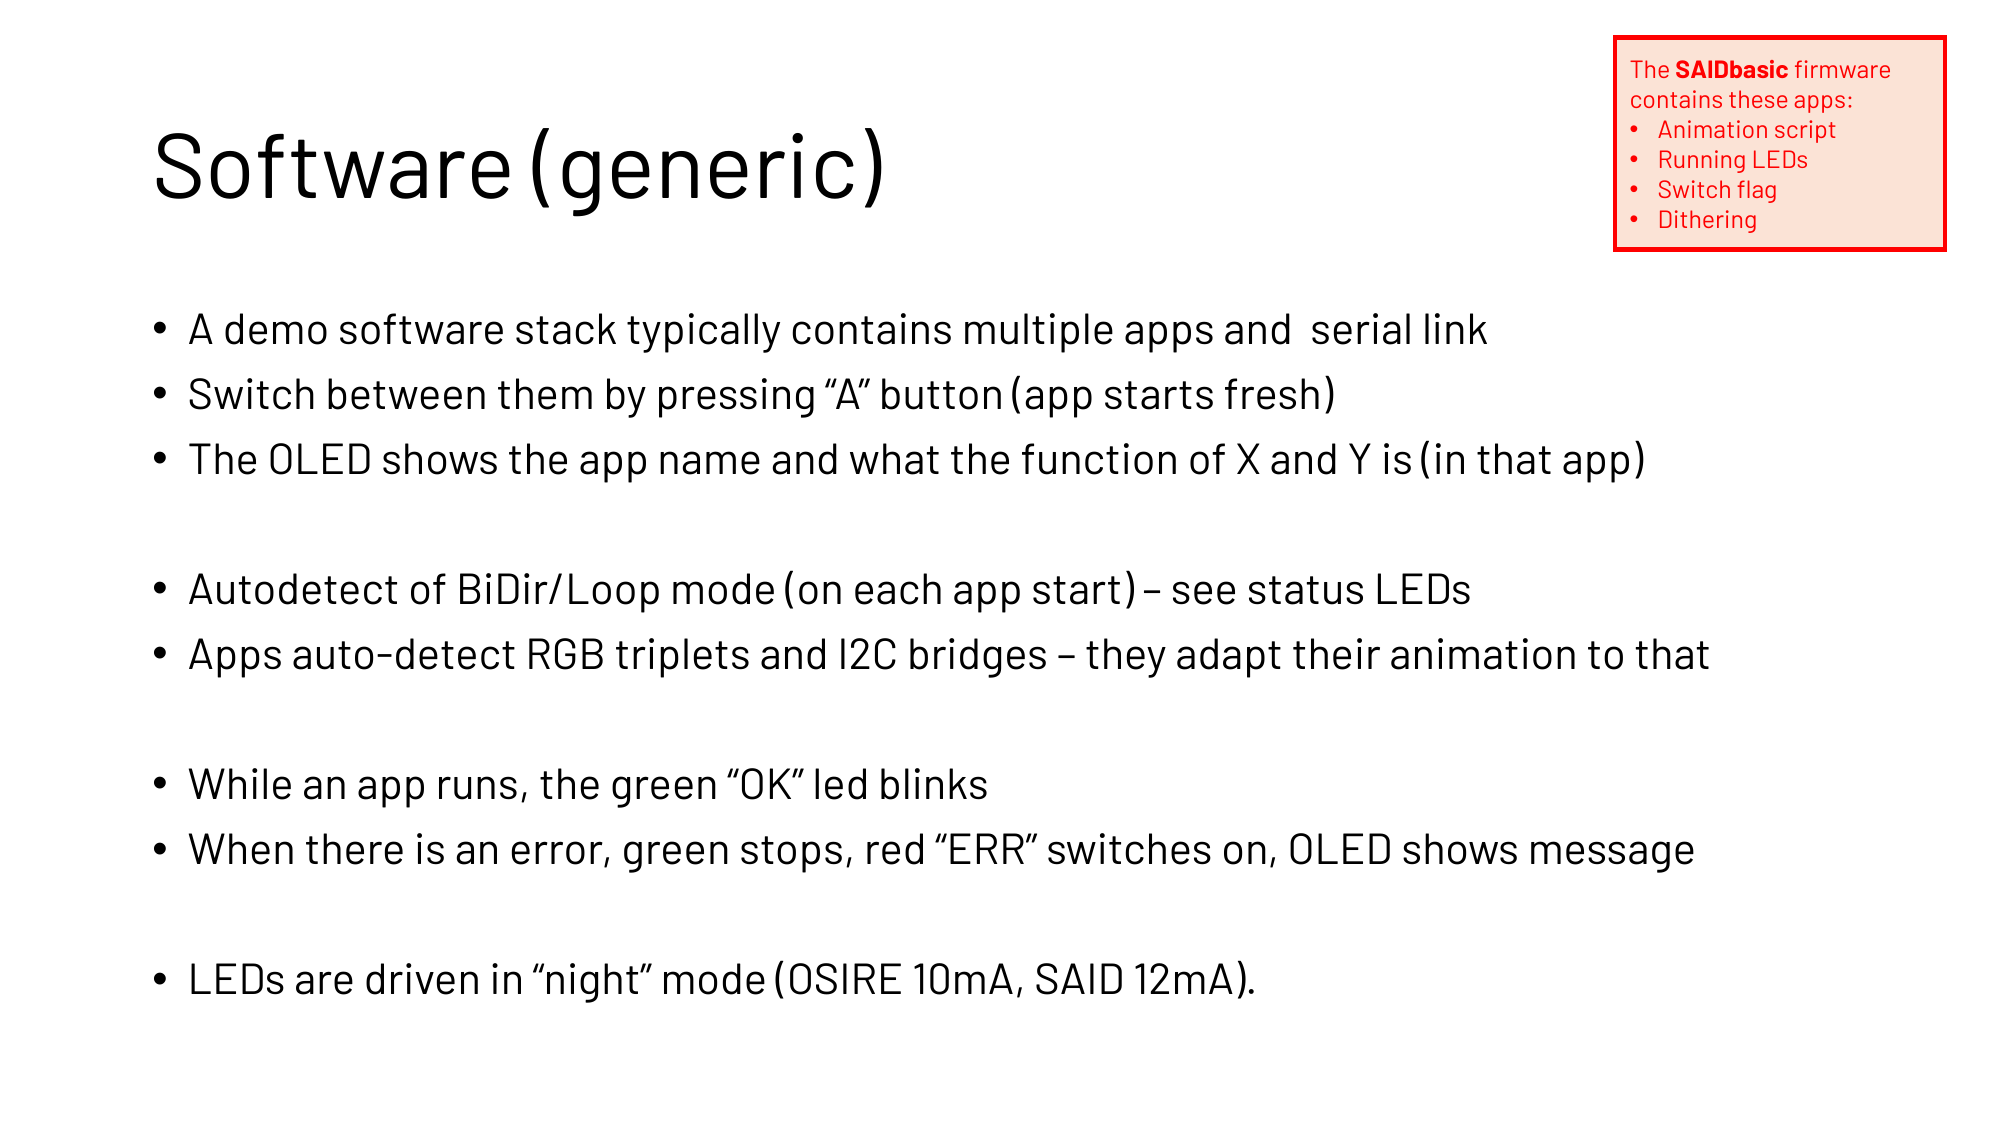

The SAIDbasic firmware
contains these apps:
Animation script
Running LEDs
Switch flag
Dithering
# Software (generic)
A demo software stack typically contains multiple apps and  serial link
Switch between them by pressing “A” button (app starts fresh)
The OLED shows the app name and what the function of X and Y is (in that app)

Autodetect of BiDir/Loop mode (on each app start) – see status LEDs
Apps auto-detect RGB triplets and I2C bridges – they adapt their animation to that

While an app runs, the green “OK” led blinks
When there is an error, green stops, red “ERR” switches on, OLED shows message

LEDs are driven in “night” mode (OSIRE 10mA, SAID 12mA).